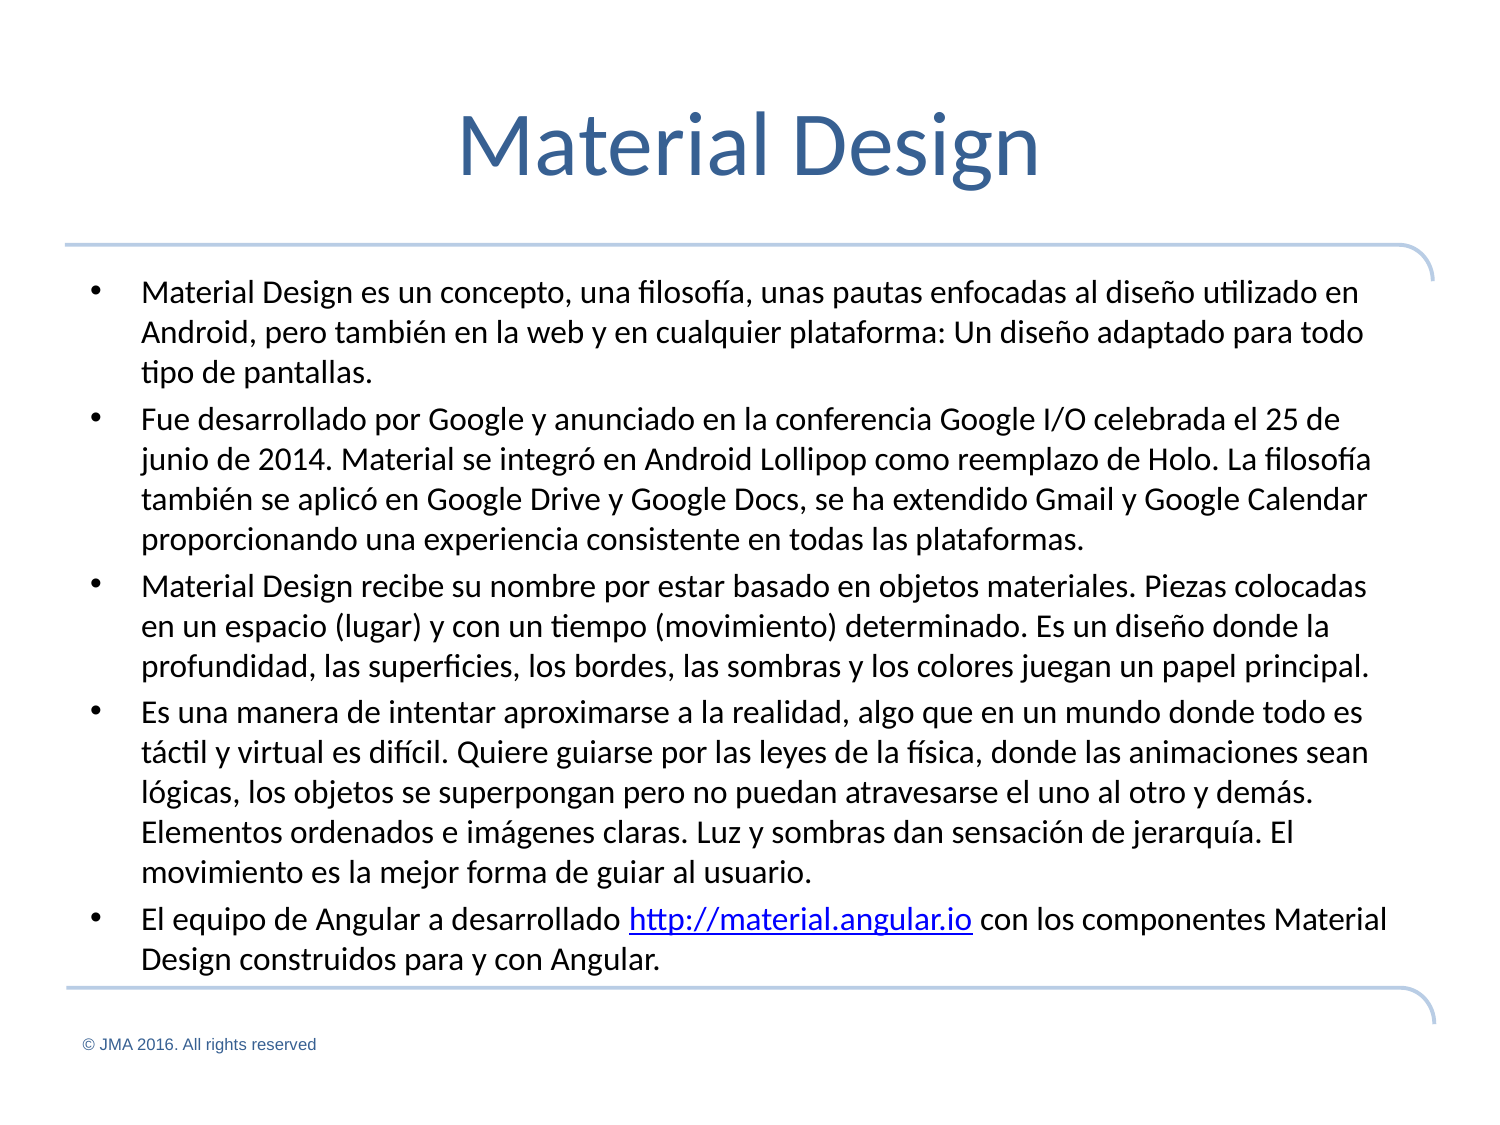

# Material Design
Material Design es un concepto, una filosofía, unas pautas enfocadas al diseño utilizado en Android, pero también en la web y en cualquier plataforma: Un diseño adaptado para todo tipo de pantallas.
Fue desarrollado por Google y anunciado en la conferencia Google I/O celebrada el 25 de junio de 2014. Material se integró en Android Lollipop como reemplazo de Holo. La filosofía también se aplicó en Google Drive y Google Docs, se ha extendido Gmail y Google Calendar proporcionando una experiencia consistente en todas las plataformas.
Material Design recibe su nombre por estar basado en objetos materiales. Piezas colocadas en un espacio (lugar) y con un tiempo (movimiento) determinado. Es un diseño donde la profundidad, las superficies, los bordes, las sombras y los colores juegan un papel principal.
Es una manera de intentar aproximarse a la realidad, algo que en un mundo donde todo es táctil y virtual es difícil. Quiere guiarse por las leyes de la física, donde las animaciones sean lógicas, los objetos se superpongan pero no puedan atravesarse el uno al otro y demás. Elementos ordenados e imágenes claras. Luz y sombras dan sensación de jerarquía. El movimiento es la mejor forma de guiar al usuario.
El equipo de Angular a desarrollado http://material.angular.io con los componentes Material Design construidos para y con Angular.